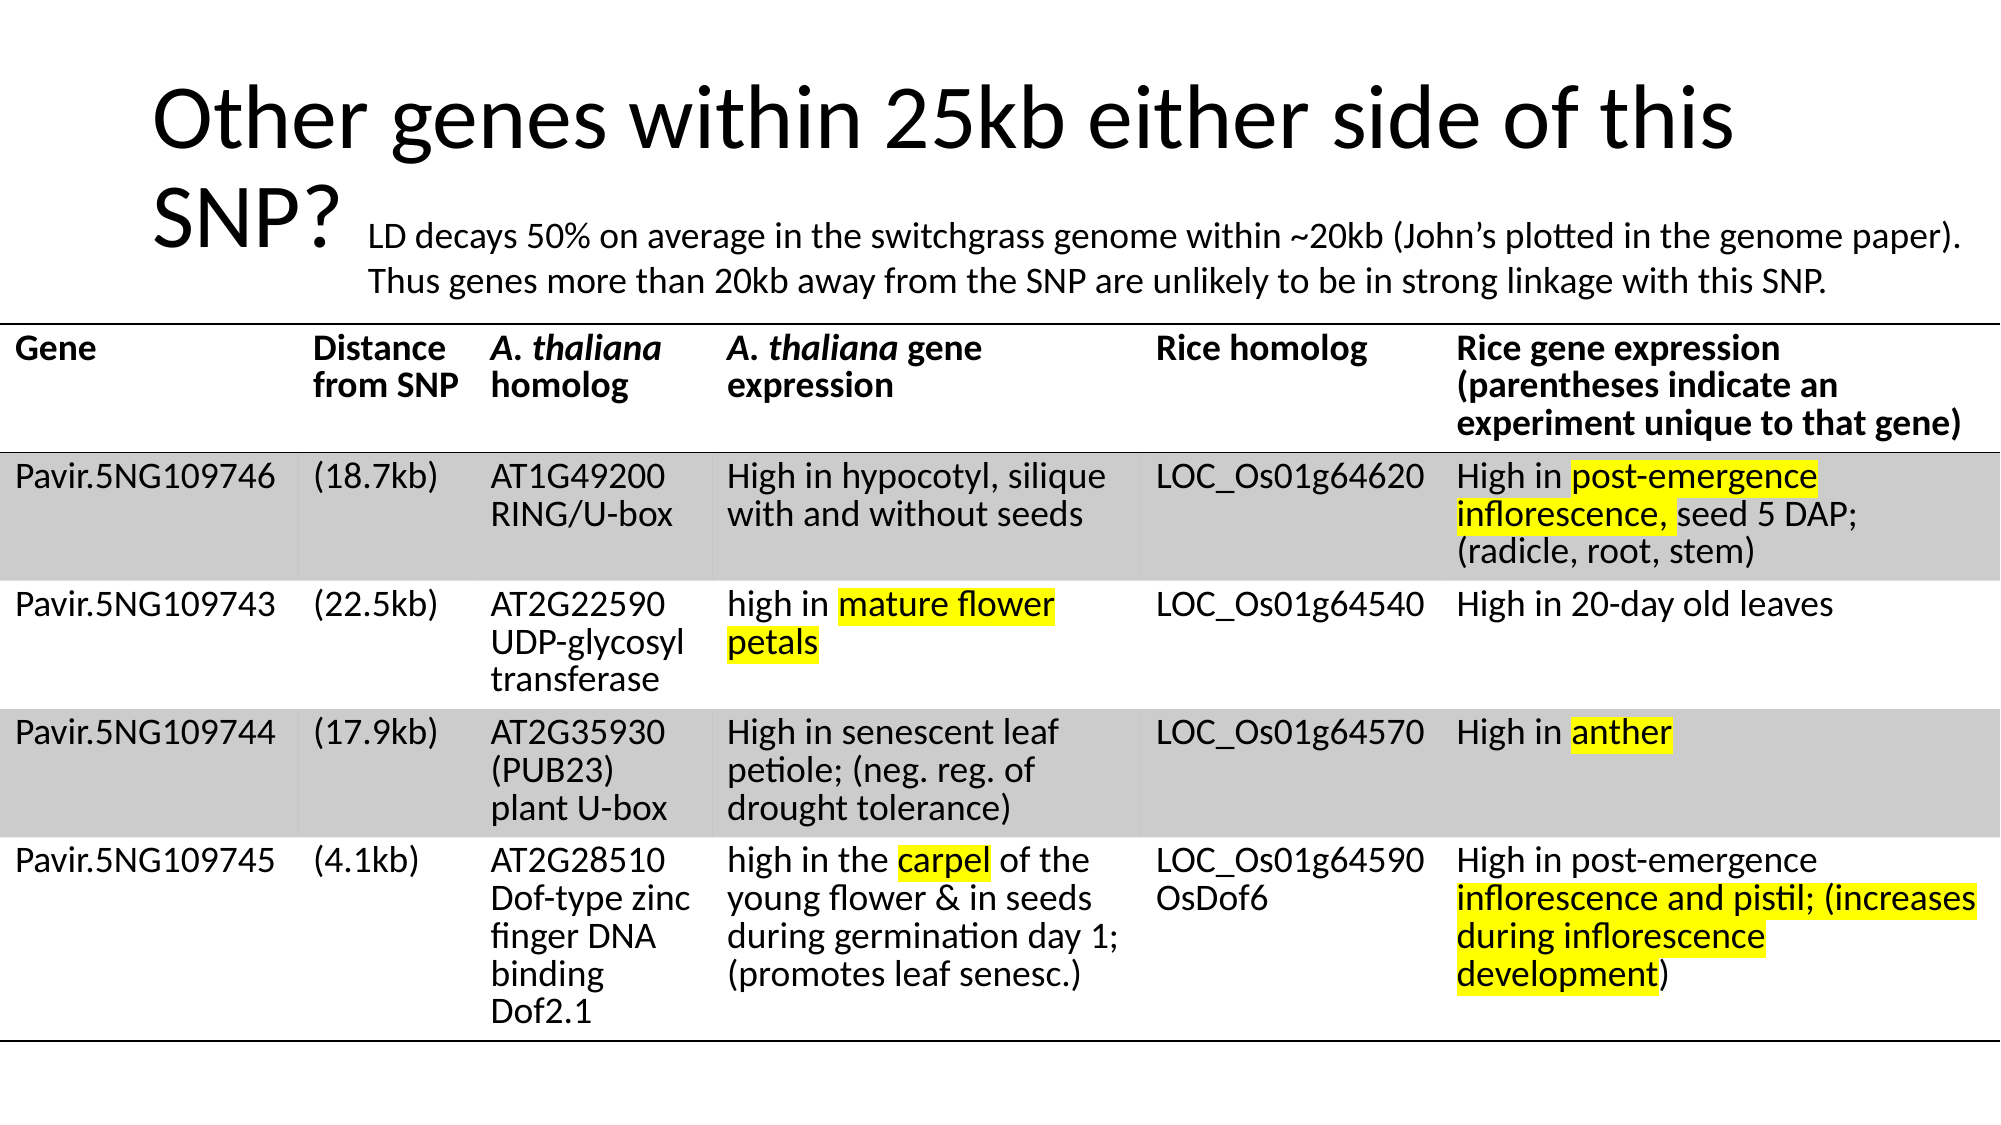

# Other genes within 25kb either side of this SNP?
LD decays 50% on average in the switchgrass genome within ~20kb (John’s plotted in the genome paper).
Thus genes more than 20kb away from the SNP are unlikely to be in strong linkage with this SNP.
| Gene | Distance from SNP | A. thaliana homolog | A. thaliana gene expression | Rice homolog | Rice gene expression (parentheses indicate an experiment unique to that gene) |
| --- | --- | --- | --- | --- | --- |
| Pavir.5NG109746 | (18.7kb) | AT1G49200 RING/U-box | High in hypocotyl, silique with and without seeds | LOC\_Os01g64620 | High in post-emergence inflorescence, seed 5 DAP; (radicle, root, stem) |
| Pavir.5NG109743 | (22.5kb) | AT2G22590 UDP-glycosyl transferase | high in mature flower petals | LOC\_Os01g64540 | High in 20-day old leaves |
| Pavir.5NG109744 | (17.9kb) | AT2G35930 (PUB23) plant U-box | High in senescent leaf petiole; (neg. reg. of drought tolerance) | LOC\_Os01g64570 | High in anther |
| Pavir.5NG109745 | (4.1kb) | AT2G28510 Dof-type zinc finger DNA binding Dof2.1 | high in the carpel of the young flower & in seeds during germination day 1; (promotes leaf senesc.) | LOC\_Os01g64590 OsDof6 | High in post-emergence inflorescence and pistil; (increases during inflorescence development) |